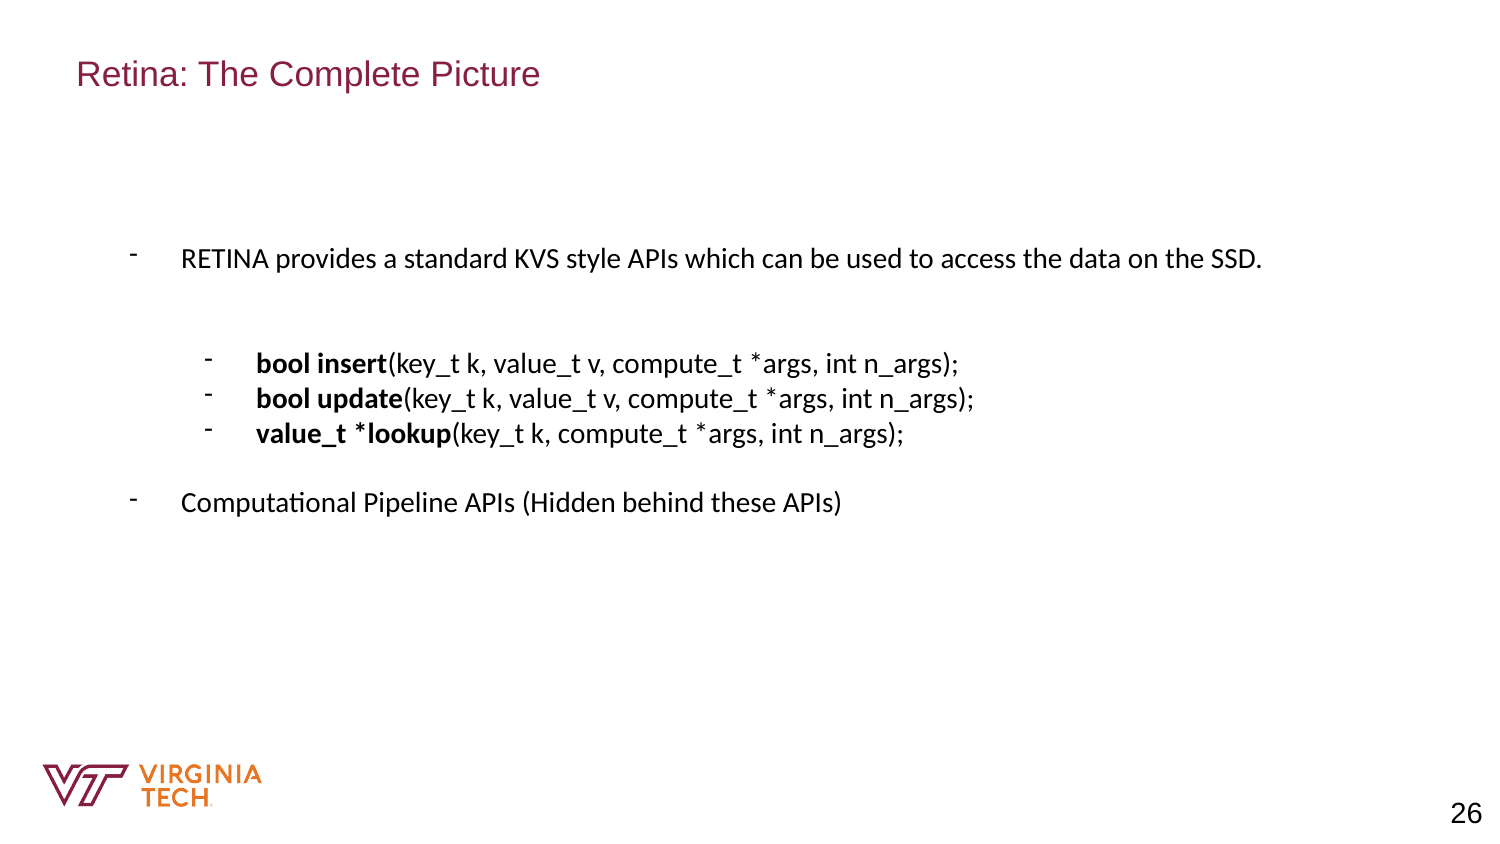

# Quote Callout
Retina: The Complete Picture

RETINA provides a standard KVS style APIs which can be used to access the data on the SSD.

bool insert(key_t k, value_t v, compute_t *args, int n_args);
bool update(key_t k, value_t v, compute_t *args, int n_args);
value_t *lookup(key_t k, compute_t *args, int n_args);

Computational Pipeline APIs (Hidden behind these APIs)
26